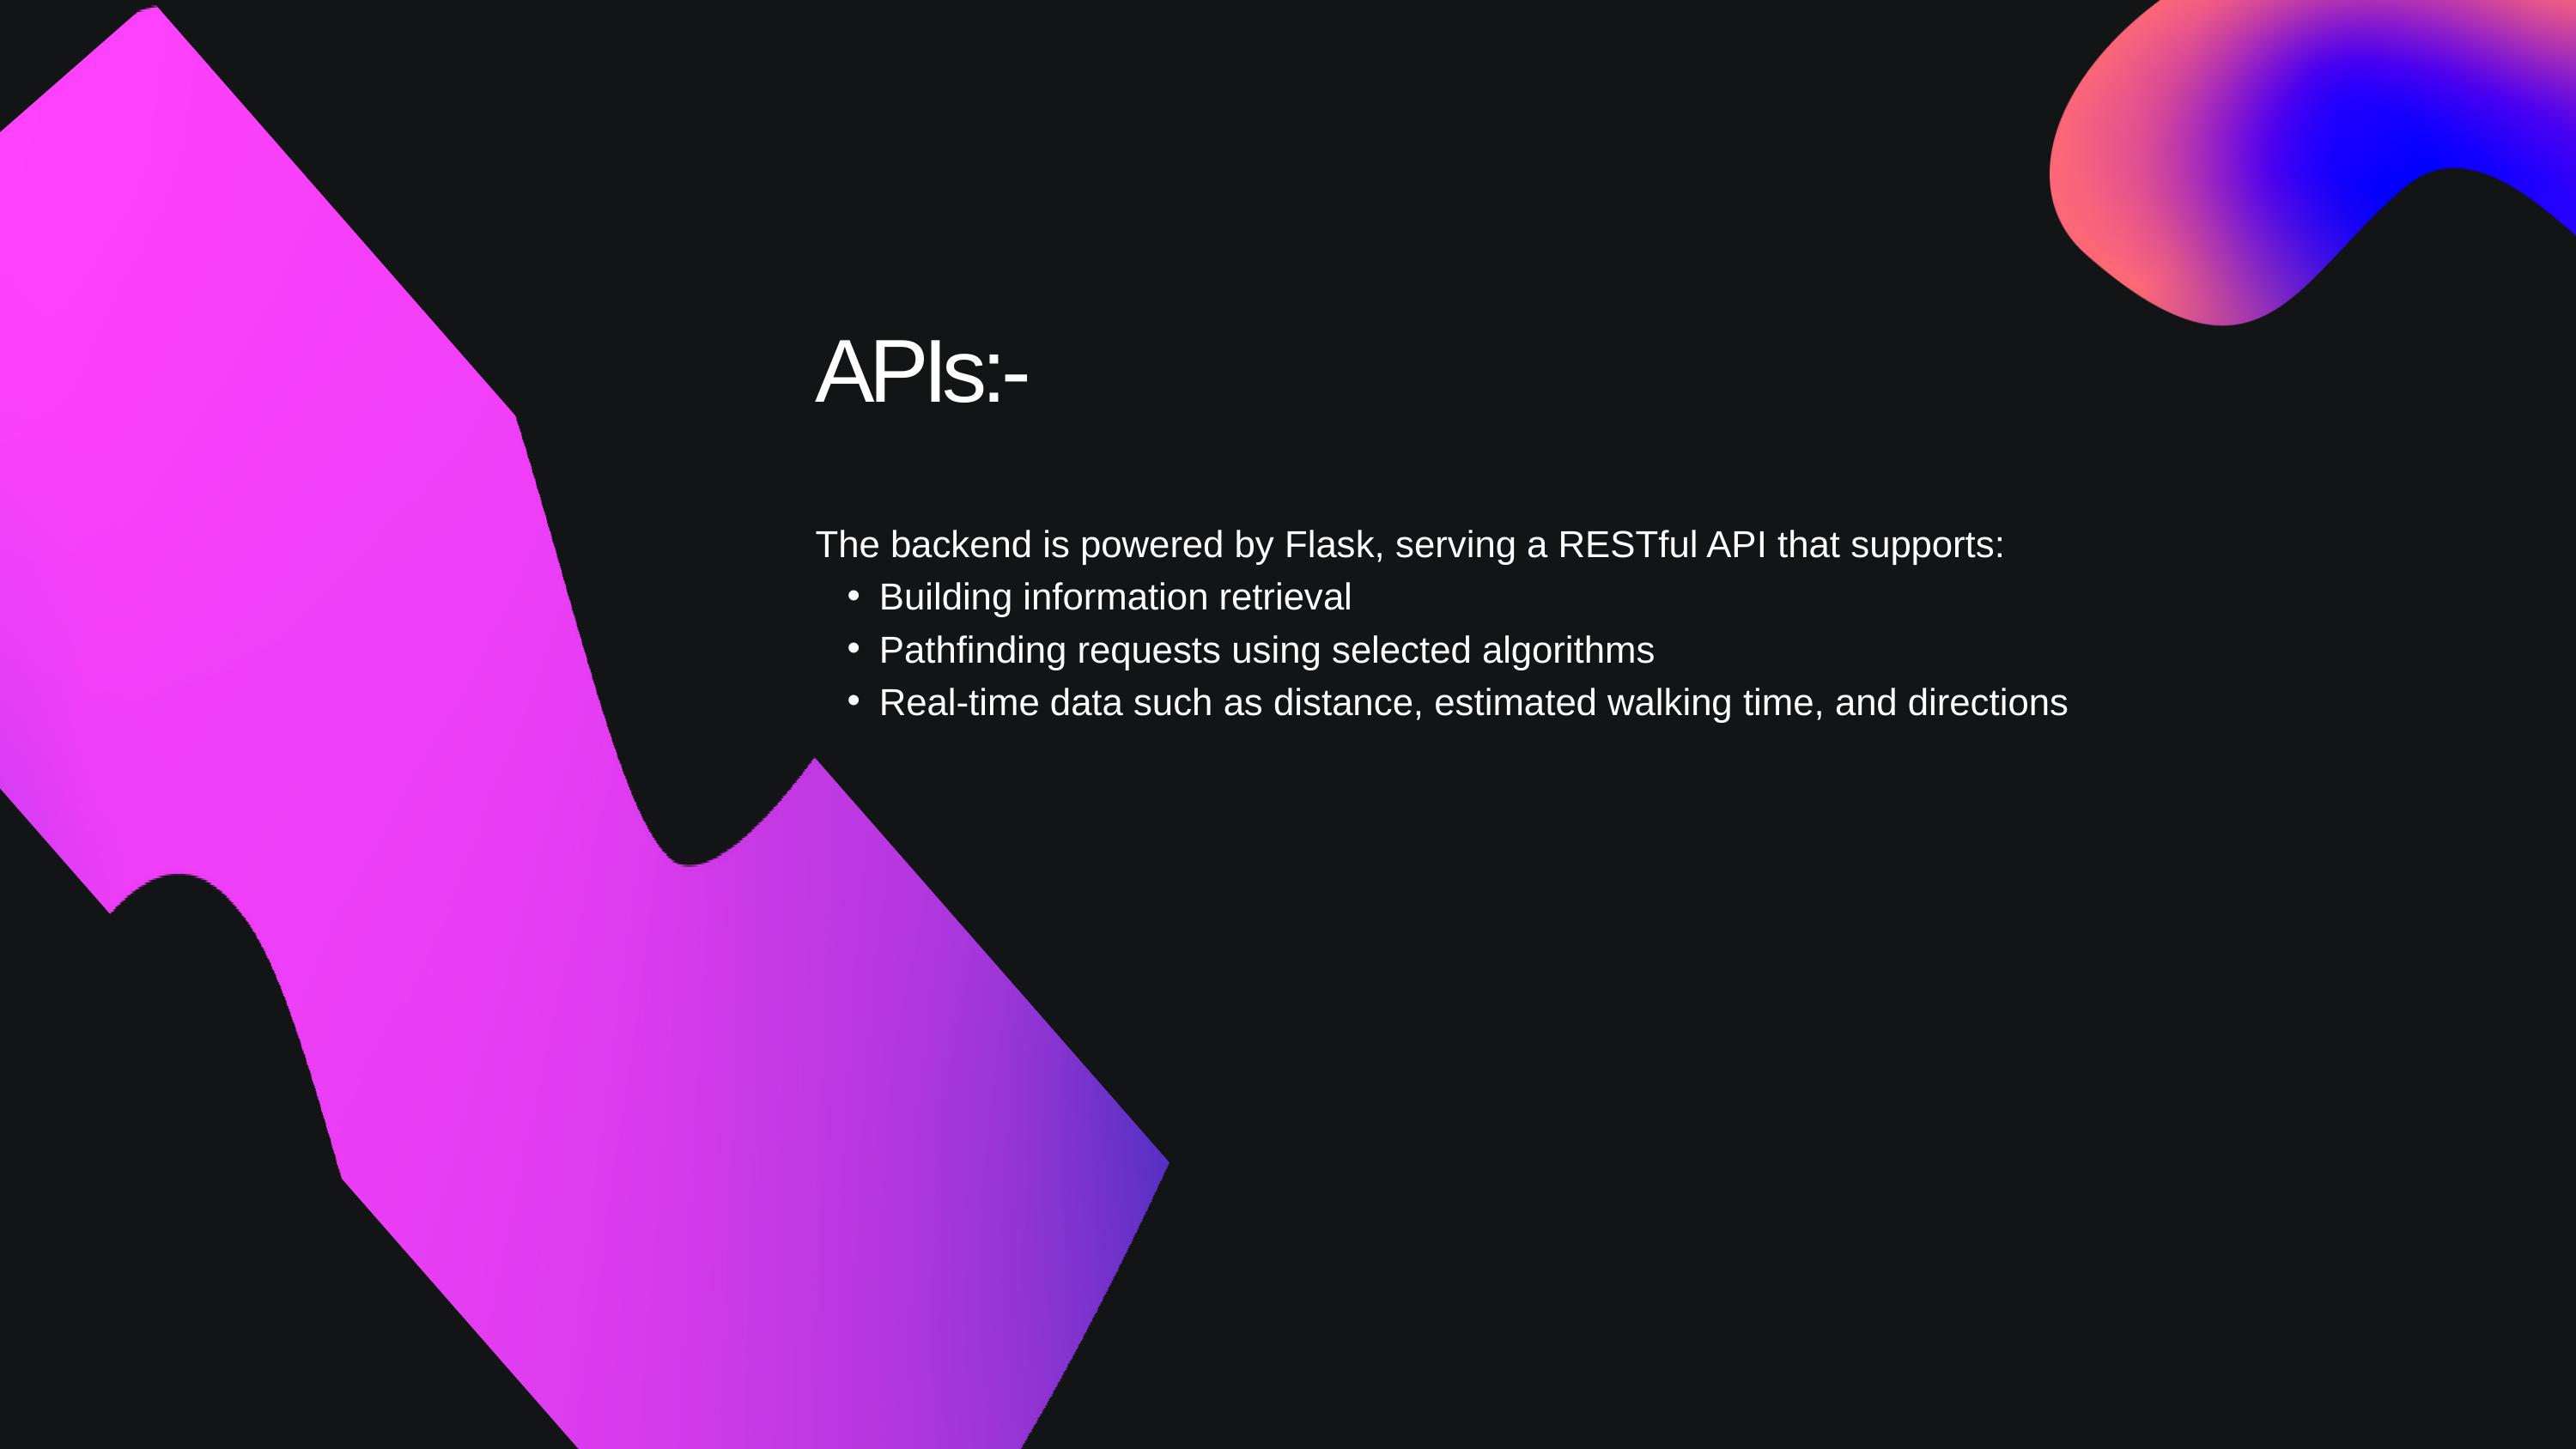

APIs:-
The backend is powered by Flask, serving a RESTful API that supports:
Building information retrieval
Pathfinding requests using selected algorithms
Real-time data such as distance, estimated walking time, and directions